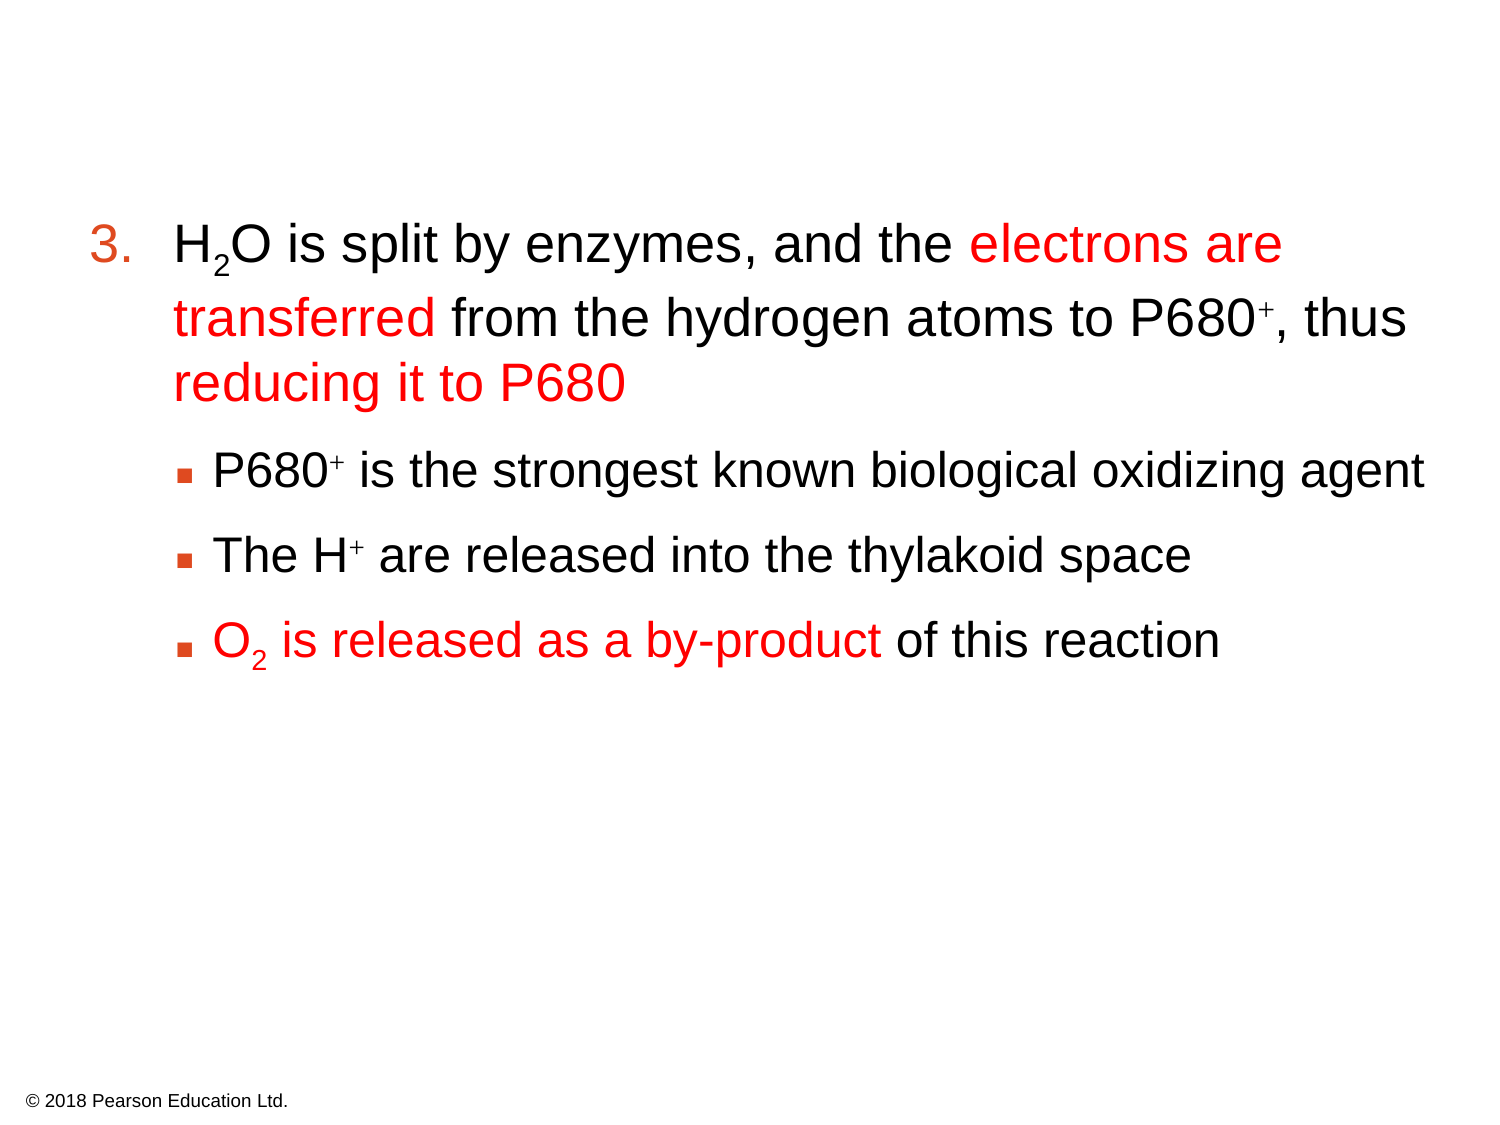

H2O is split by enzymes, and the electrons are transferred from the hydrogen atoms to P680+, thus reducing it to P680
P680+ is the strongest known biological oxidizing agent
The H+ are released into the thylakoid space
O2 is released as a by-product of this reaction
© 2018 Pearson Education Ltd.